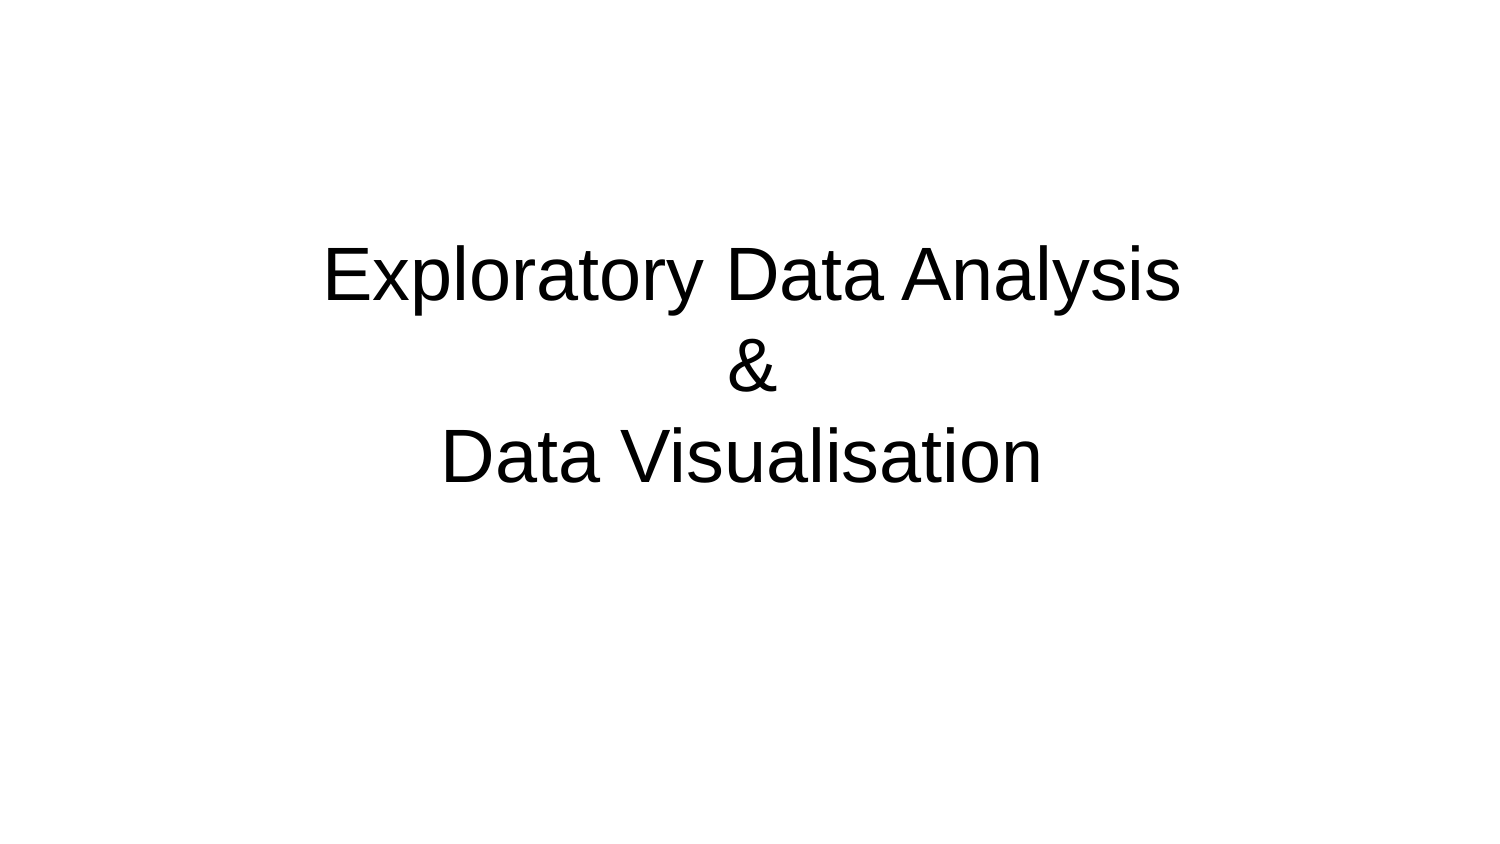

# Exploratory Data Analysis
&
Data Visualisation